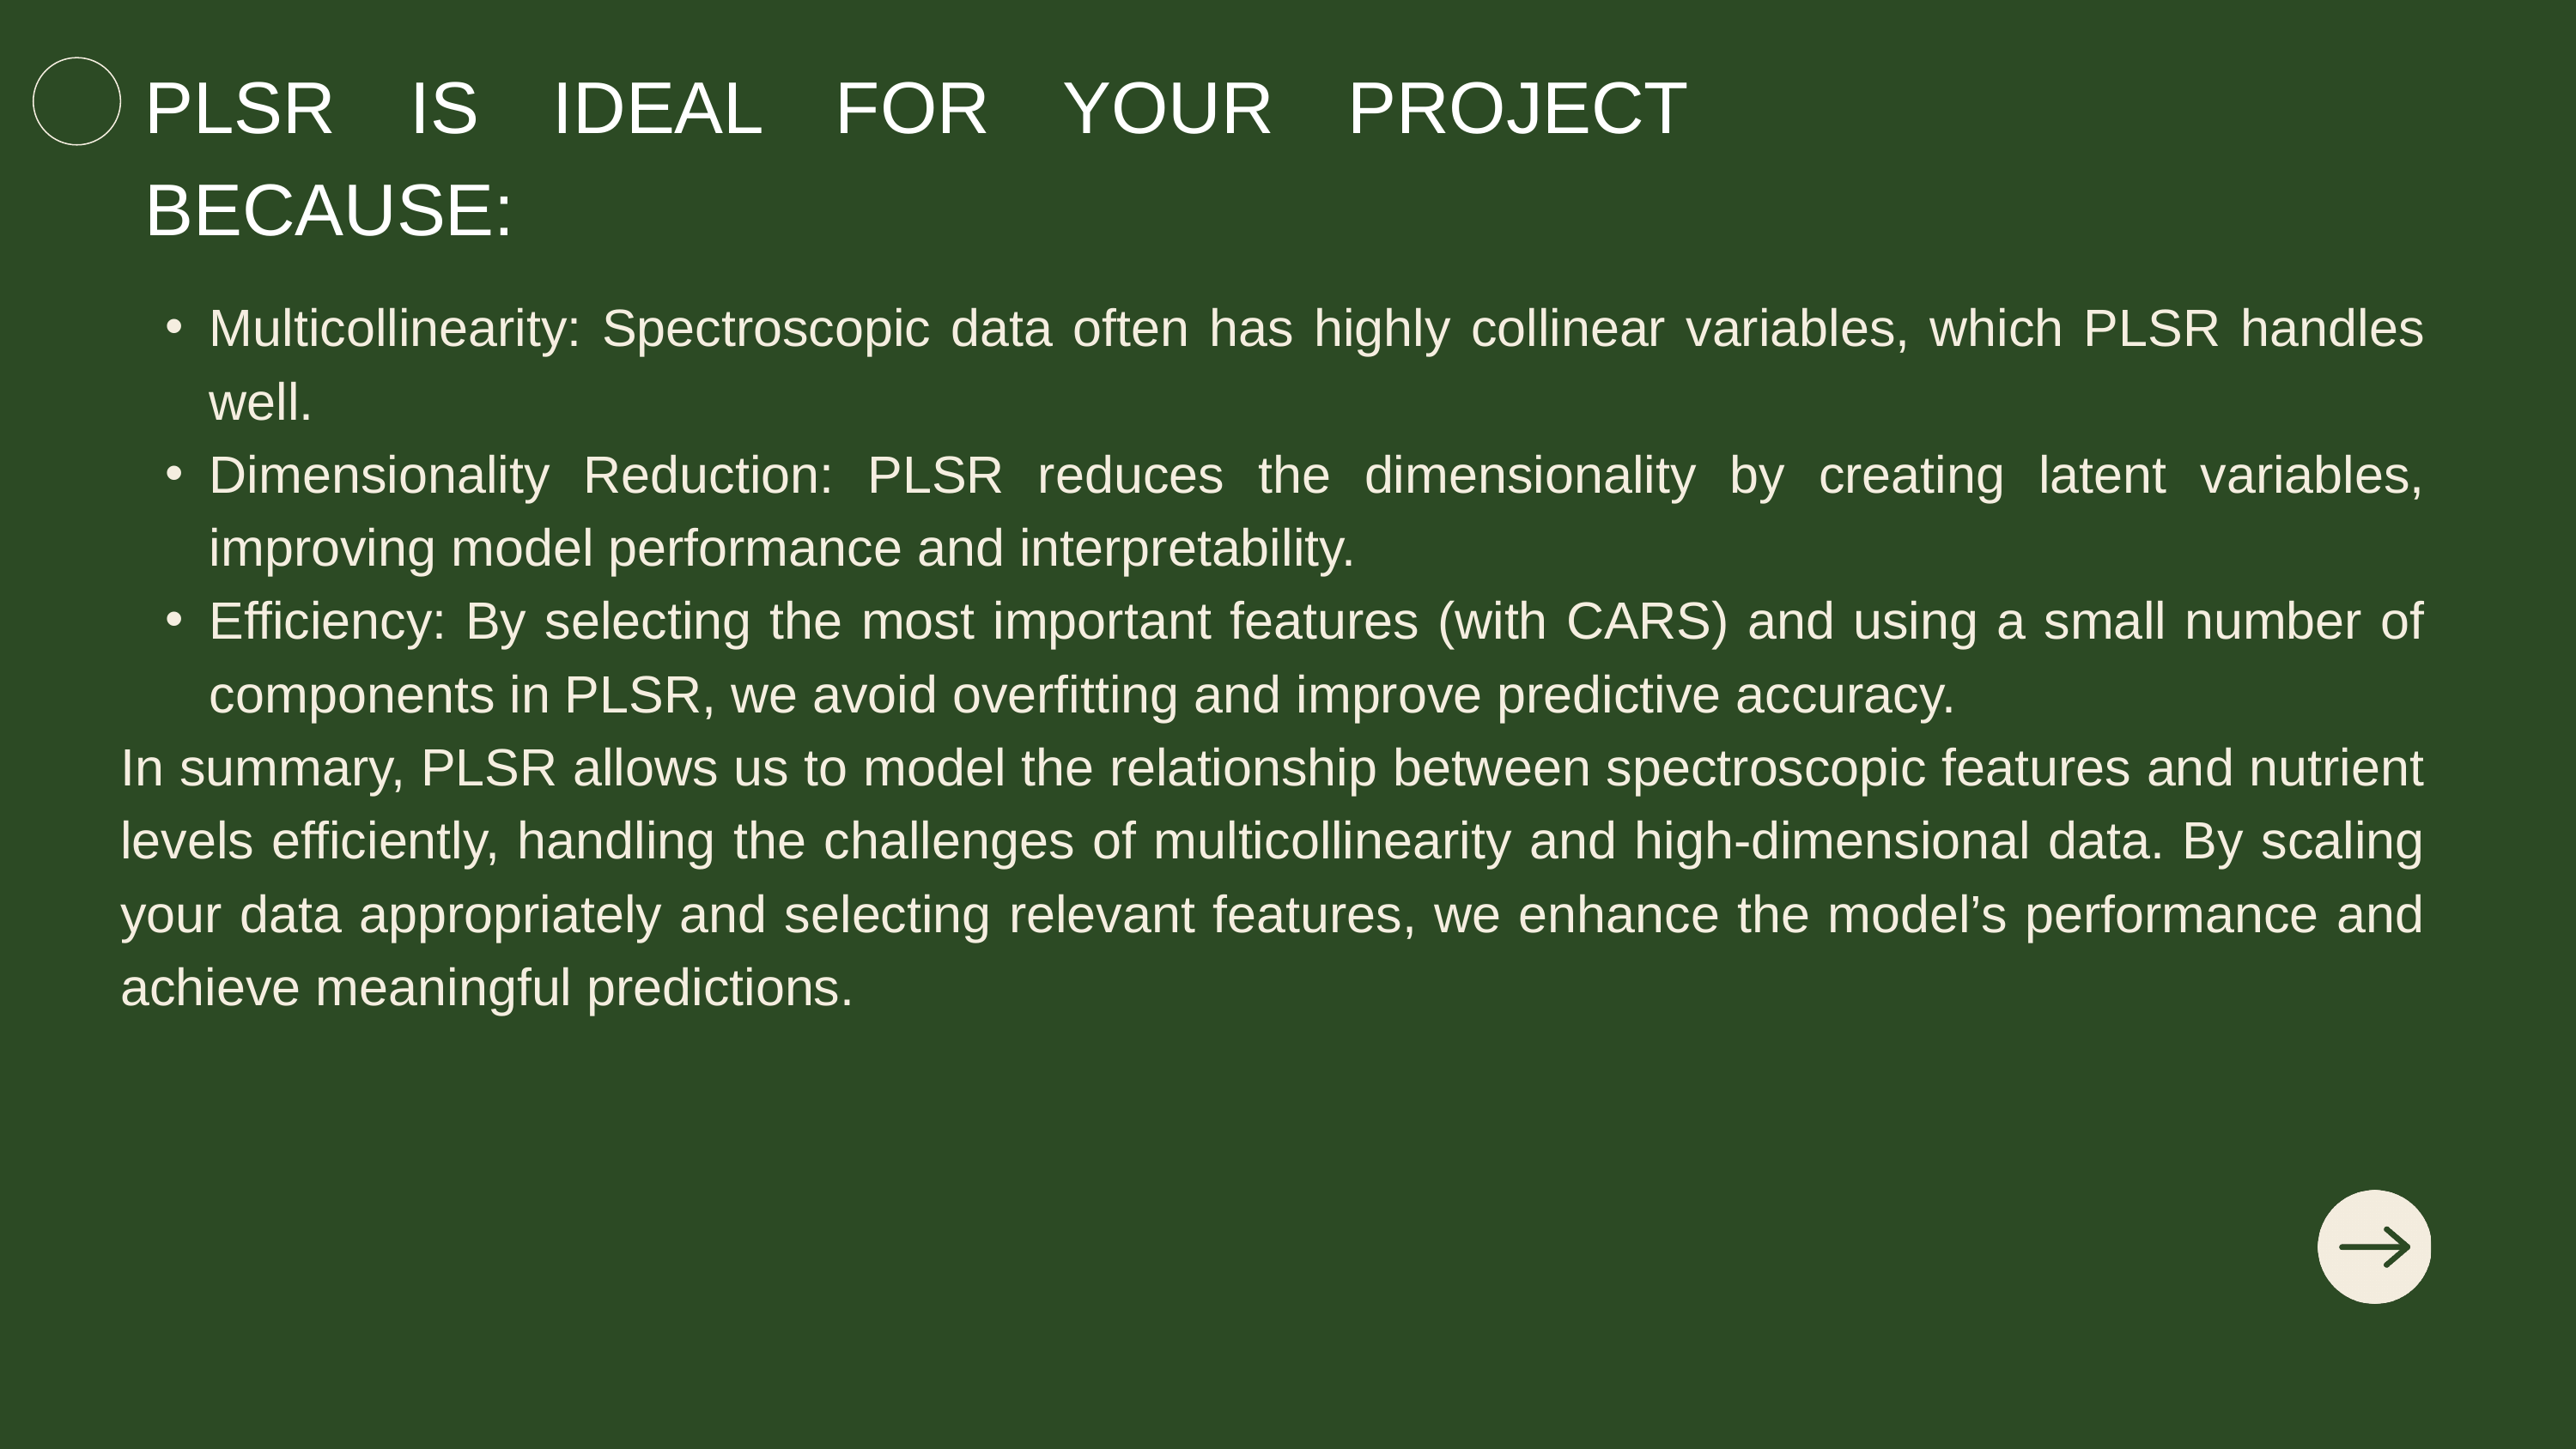

PLSR IS IDEAL FOR YOUR PROJECT BECAUSE:

Multicollinearity: Spectroscopic data often has highly collinear variables, which PLSR handles well.
Dimensionality Reduction: PLSR reduces the dimensionality by creating latent variables, improving model performance and interpretability.
Efficiency: By selecting the most important features (with CARS) and using a small number of components in PLSR, we avoid overfitting and improve predictive accuracy.
In summary, PLSR allows us to model the relationship between spectroscopic features and nutrient levels efficiently, handling the challenges of multicollinearity and high-dimensional data. By scaling your data appropriately and selecting relevant features, we enhance the model’s performance and achieve meaningful predictions.

MORGAN MAXWELL
Founder
MARIANA NAPOLITANI
Manager
SASCHA DUBOIS
Agent